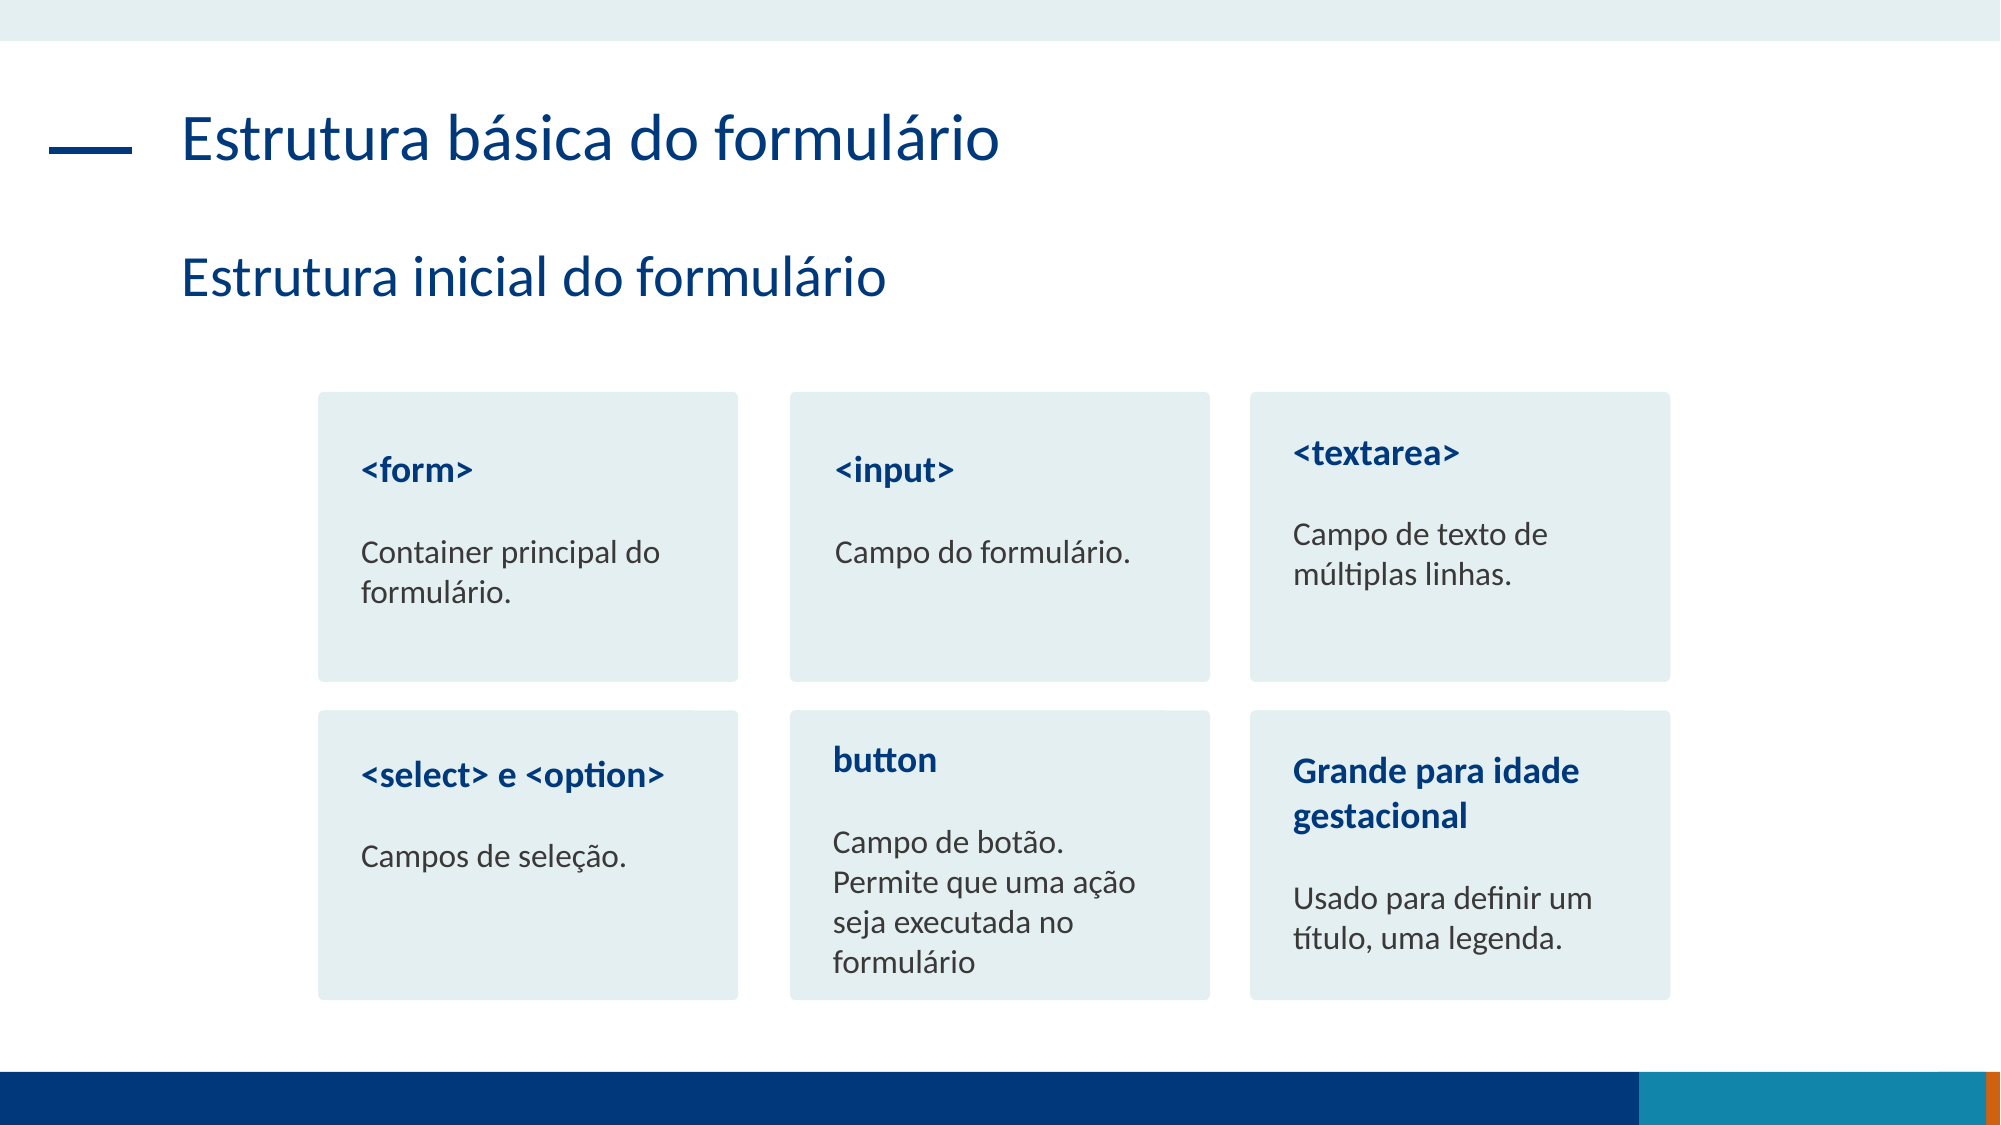

Estrutura básica do formulário
Estrutura inicial do formulário

<form>

Container principal do formulário.

<textarea>

Campo de texto de múltiplas linhas.

<input>

Campo do formulário.

<select> e <option>

Campos de seleção.

Grande para idade gestacional

Usado para definir um título, uma legenda.

button

Campo de botão. Permite que uma ação seja executada no formulário